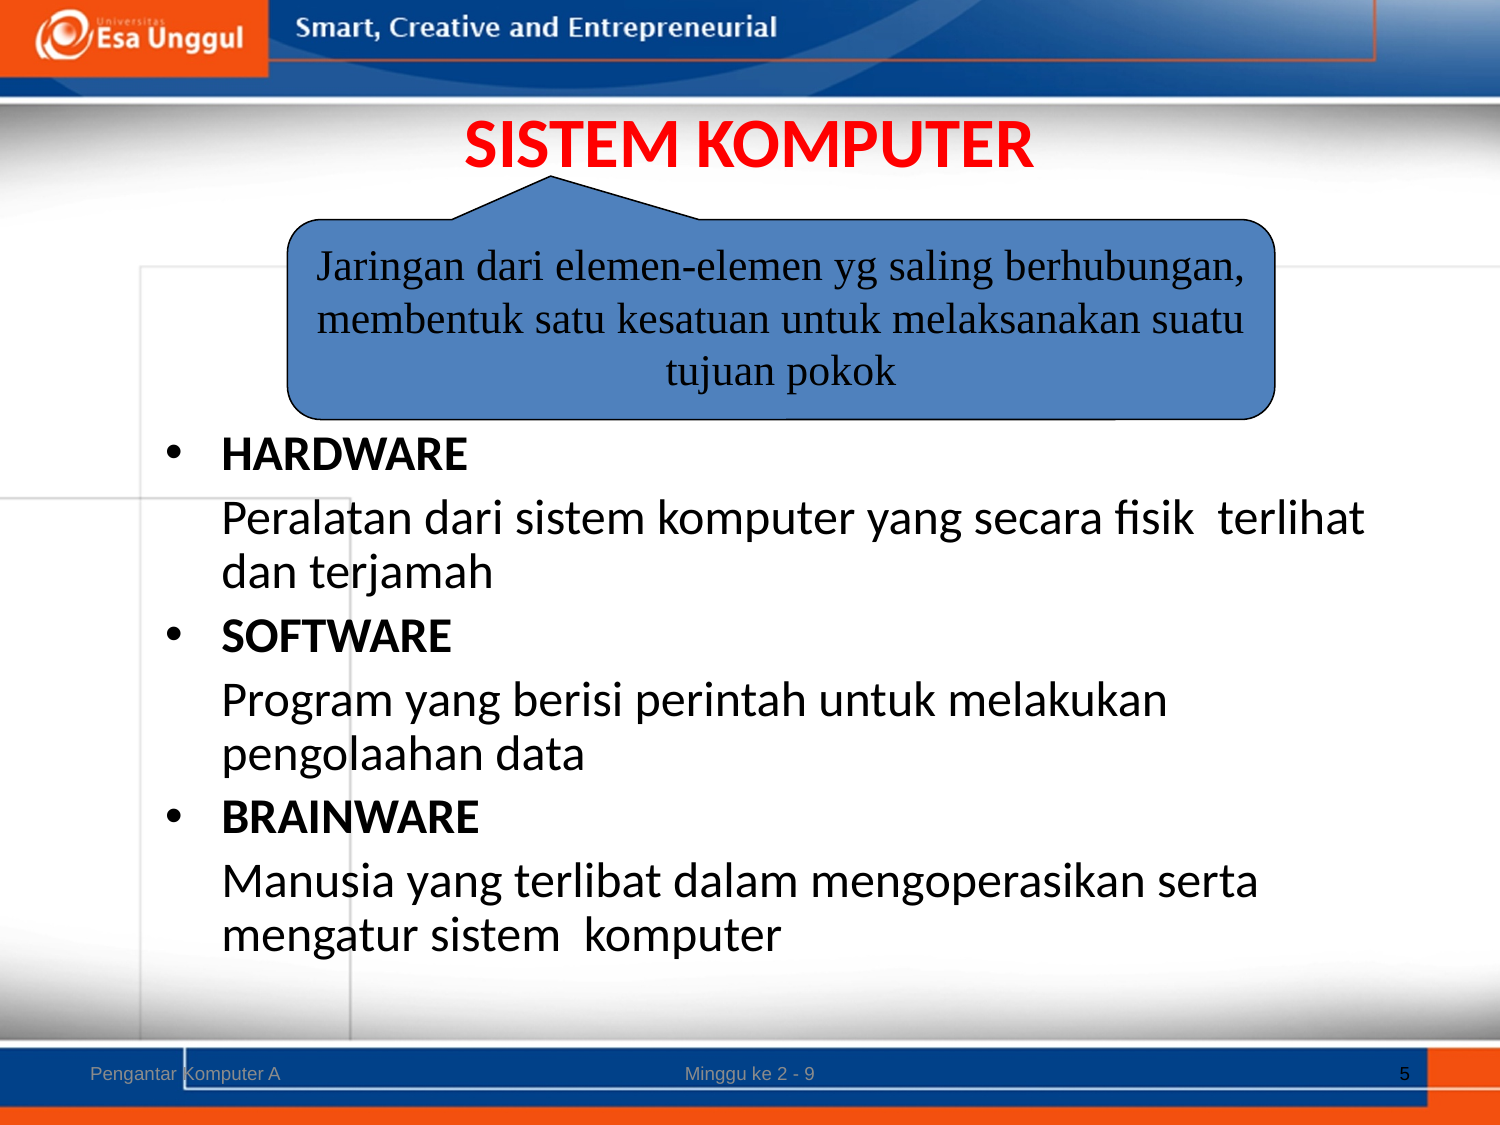

# SISTEM KOMPUTER
Jaringan dari elemen-elemen yg saling berhubungan, membentuk satu kesatuan untuk melaksanakan suatu tujuan pokok

HARDWARE
	Peralatan dari sistem komputer yang secara fisik  terlihat  dan terjamah
SOFTWARE
	Program yang berisi perintah untuk melakukan  pengolaahan data
BRAINWARE
	Manusia yang terlibat dalam mengoperasikan serta mengatur sistem  komputer
Pengantar Komputer A
Minggu ke 2 - 9
5